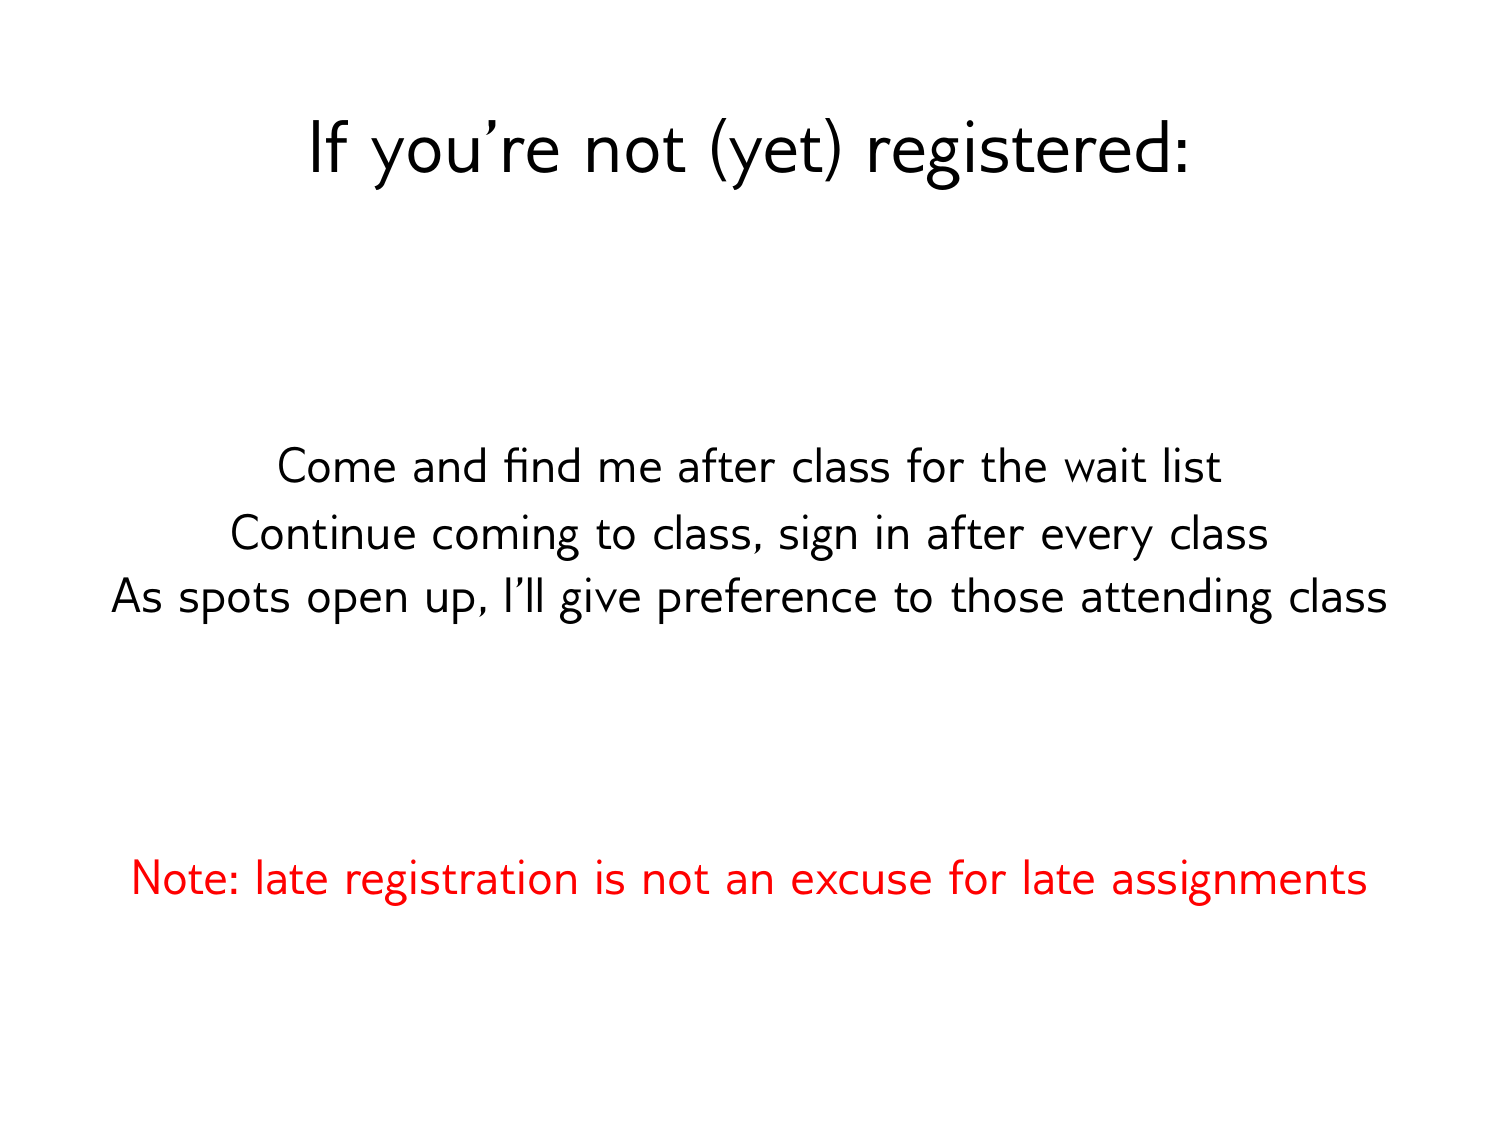

If you’re not (yet) registered:
Come and find me after class for the wait list
Continue coming to class, sign in after every class
As spots open up, I’ll give preference to those attending class
Note: late registration is not an excuse for late assignments